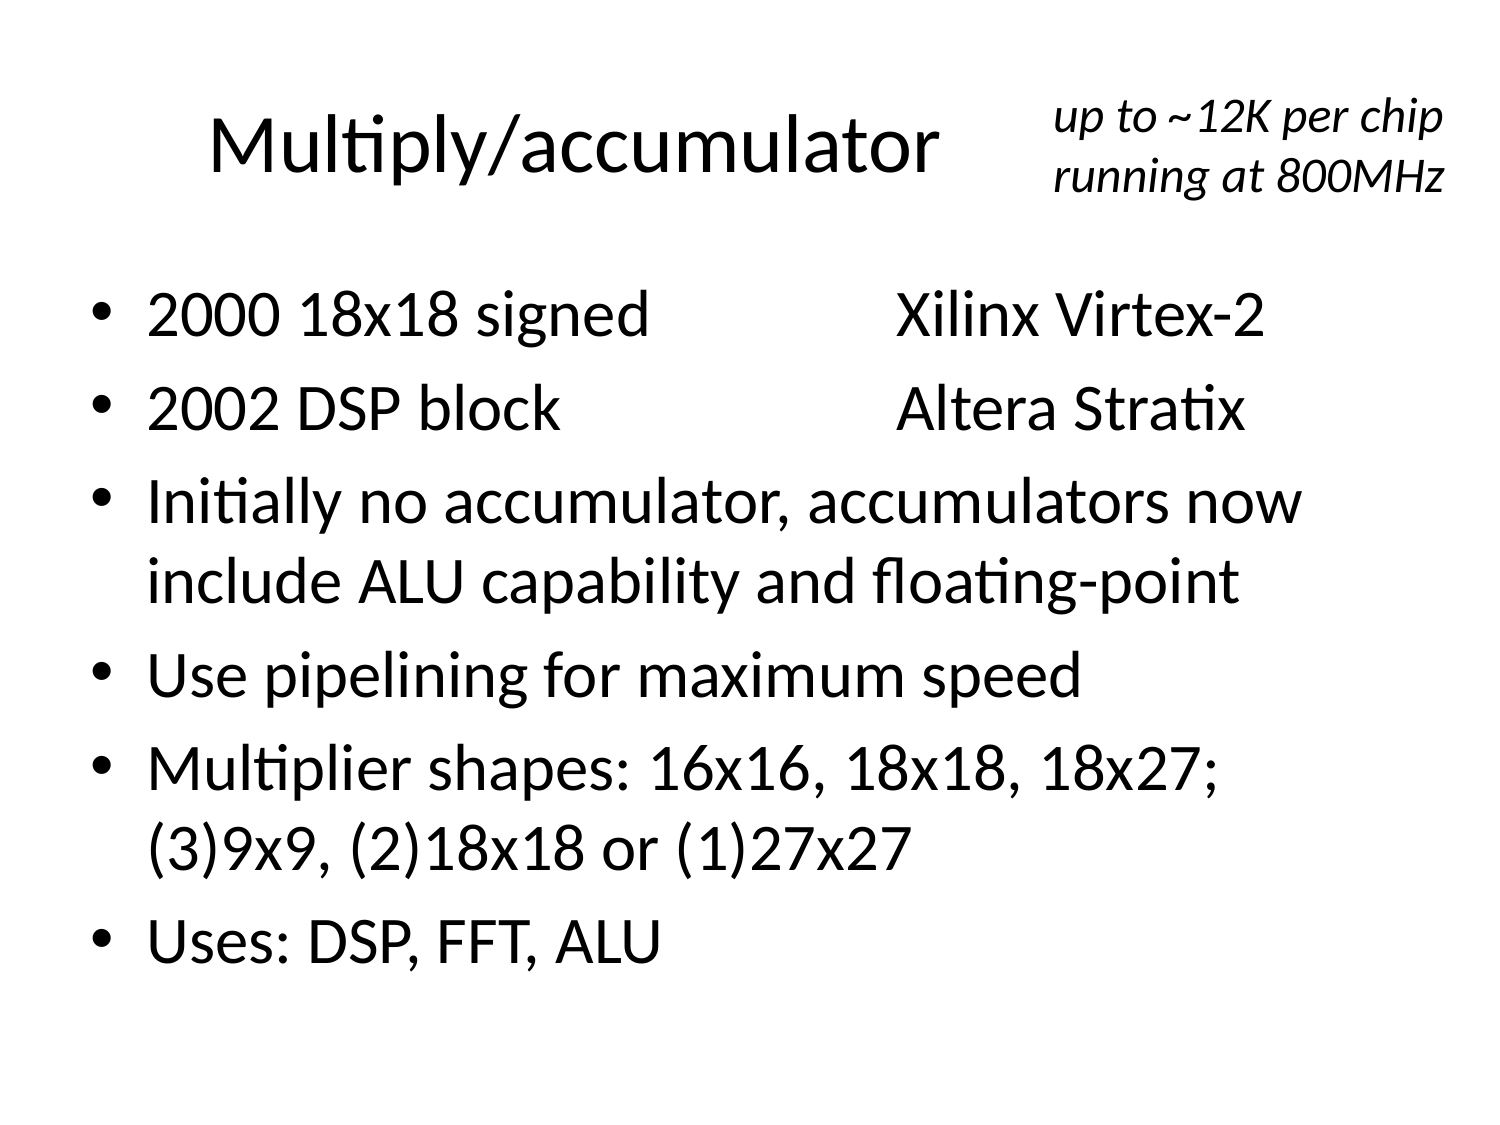

# Multiply/accumulator
up to ~12K per chip
running at 800MHz
2000	18x18 signed		Xilinx Virtex-2
2002	DSP block			Altera Stratix
Initially no accumulator, accumulators now include ALU capability and floating-point
Use pipelining for maximum speed
Multiplier shapes: 16x16, 18x18, 18x27; (3)9x9, (2)18x18 or (1)27x27
Uses: DSP, FFT, ALU